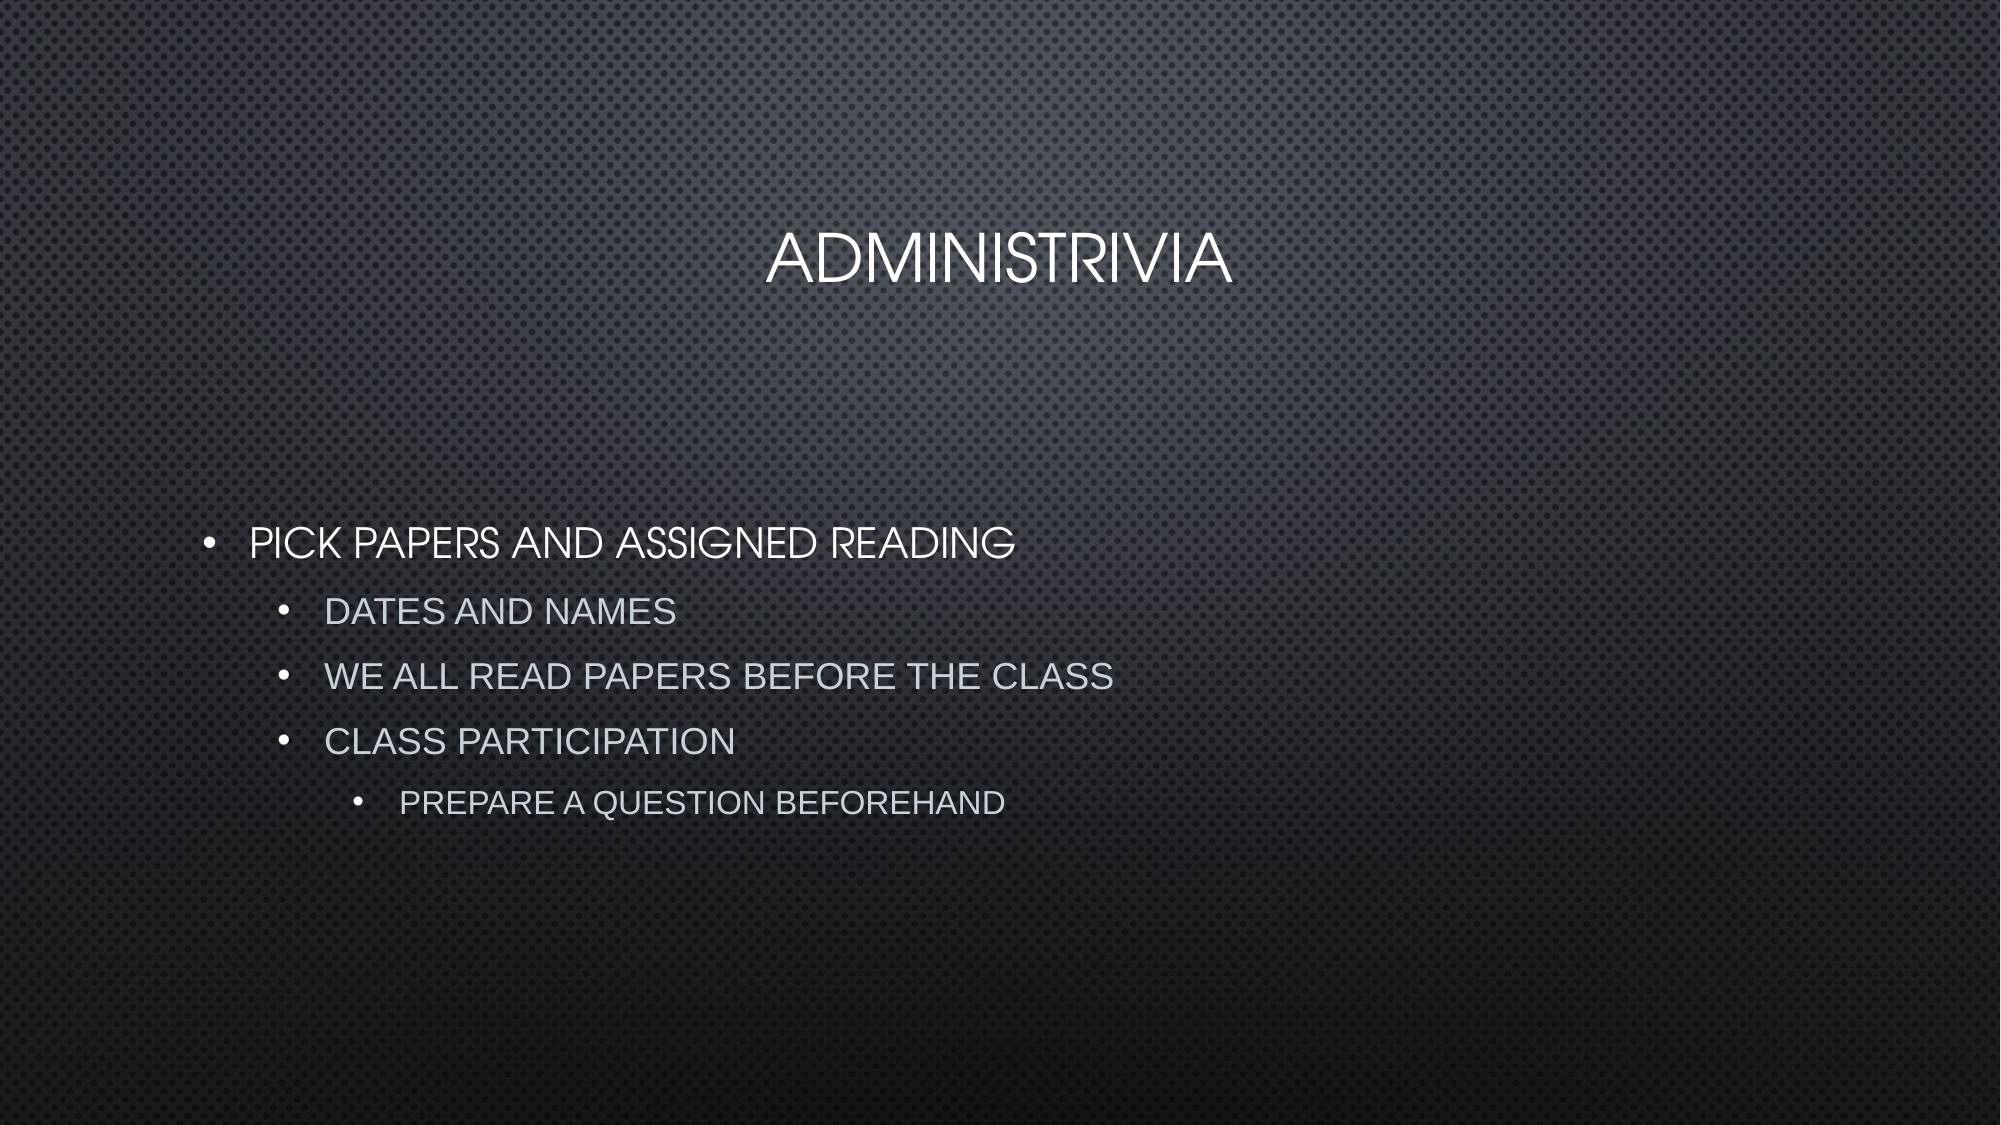

# administrivia
PICK PAPERS AND ASSIGNED READING
Dates and names
We all read papers before the class
Class participation
Prepare a question beforehand